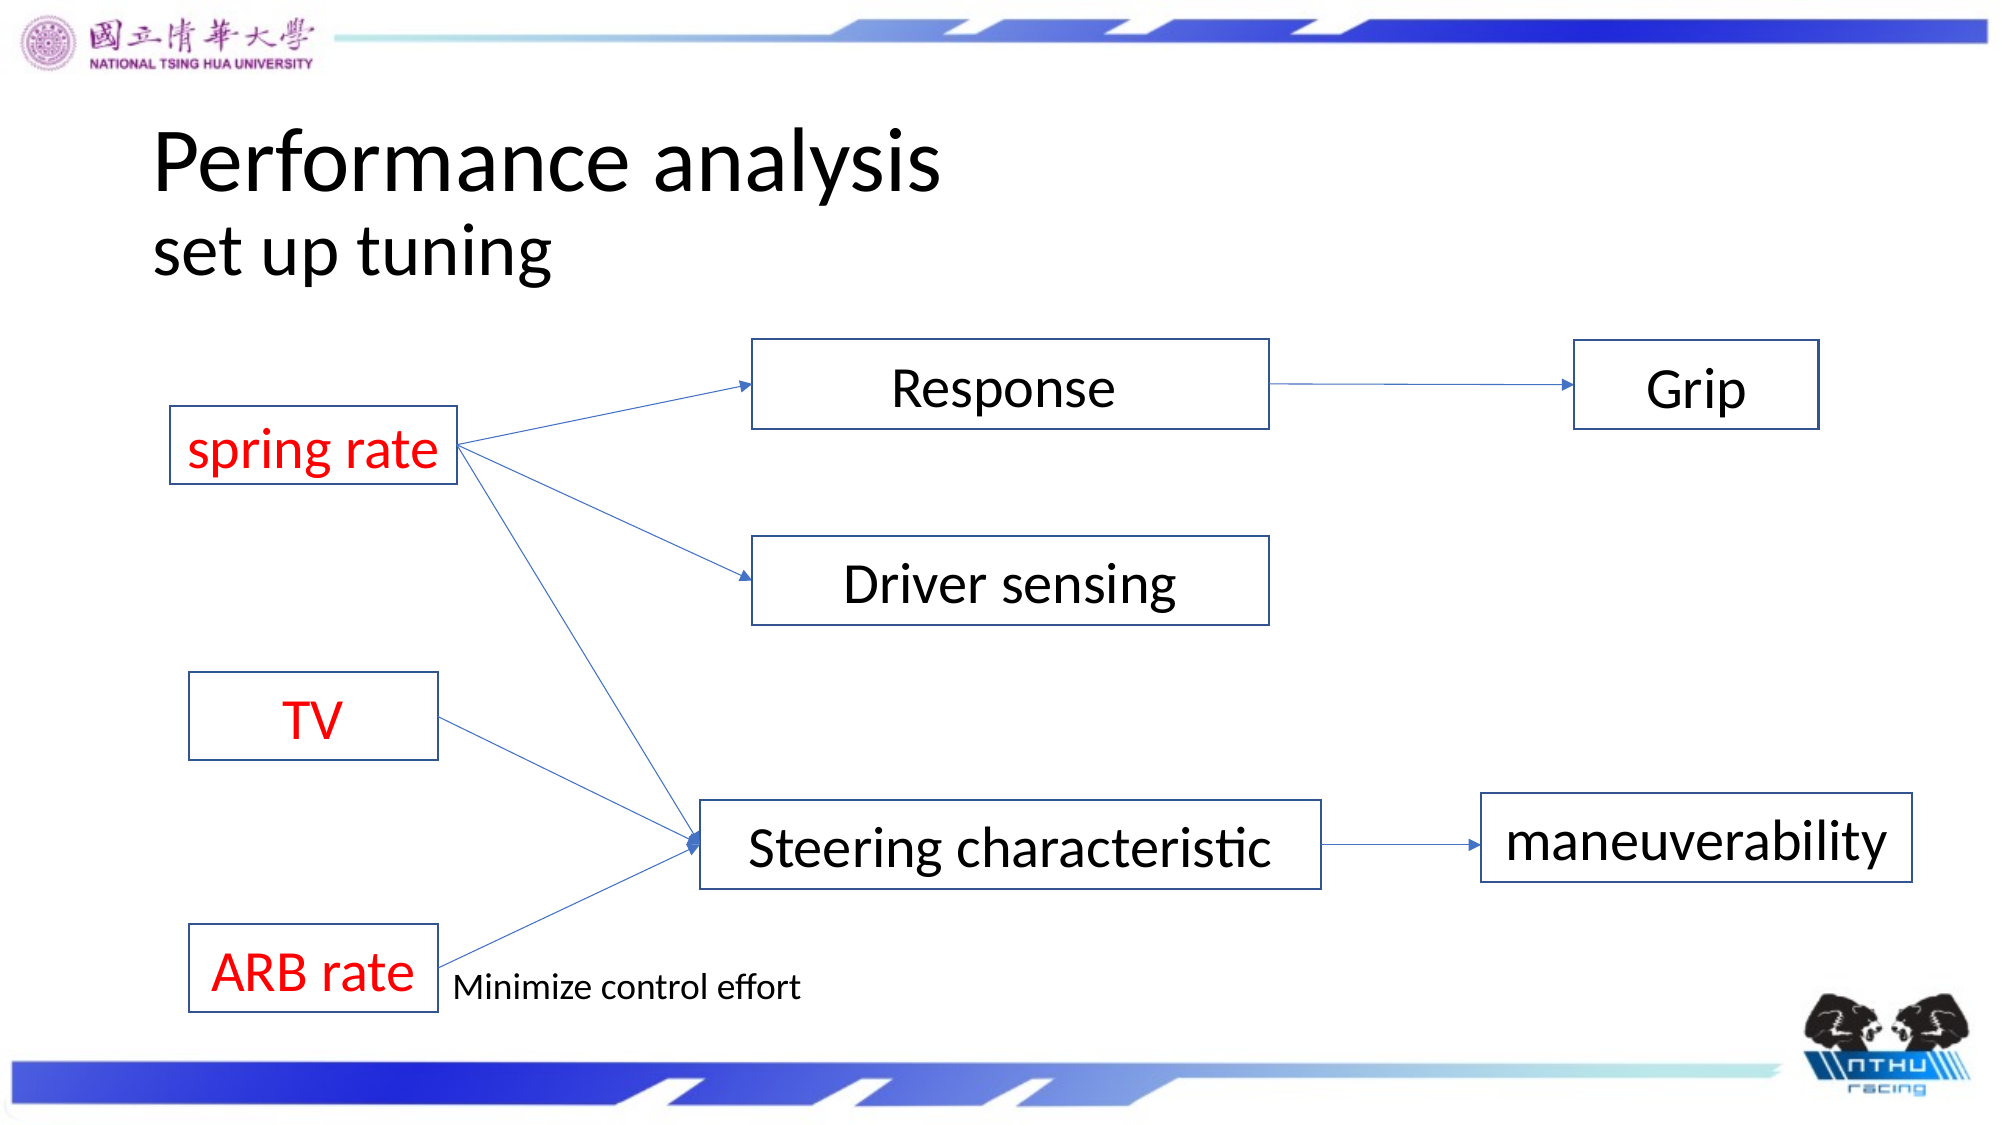

# Performance analysis set up tuning
Response
Grip
spring rate
Driver sensing
TV
maneuverability
Steering characteristic
ARB rate
Minimize control effort